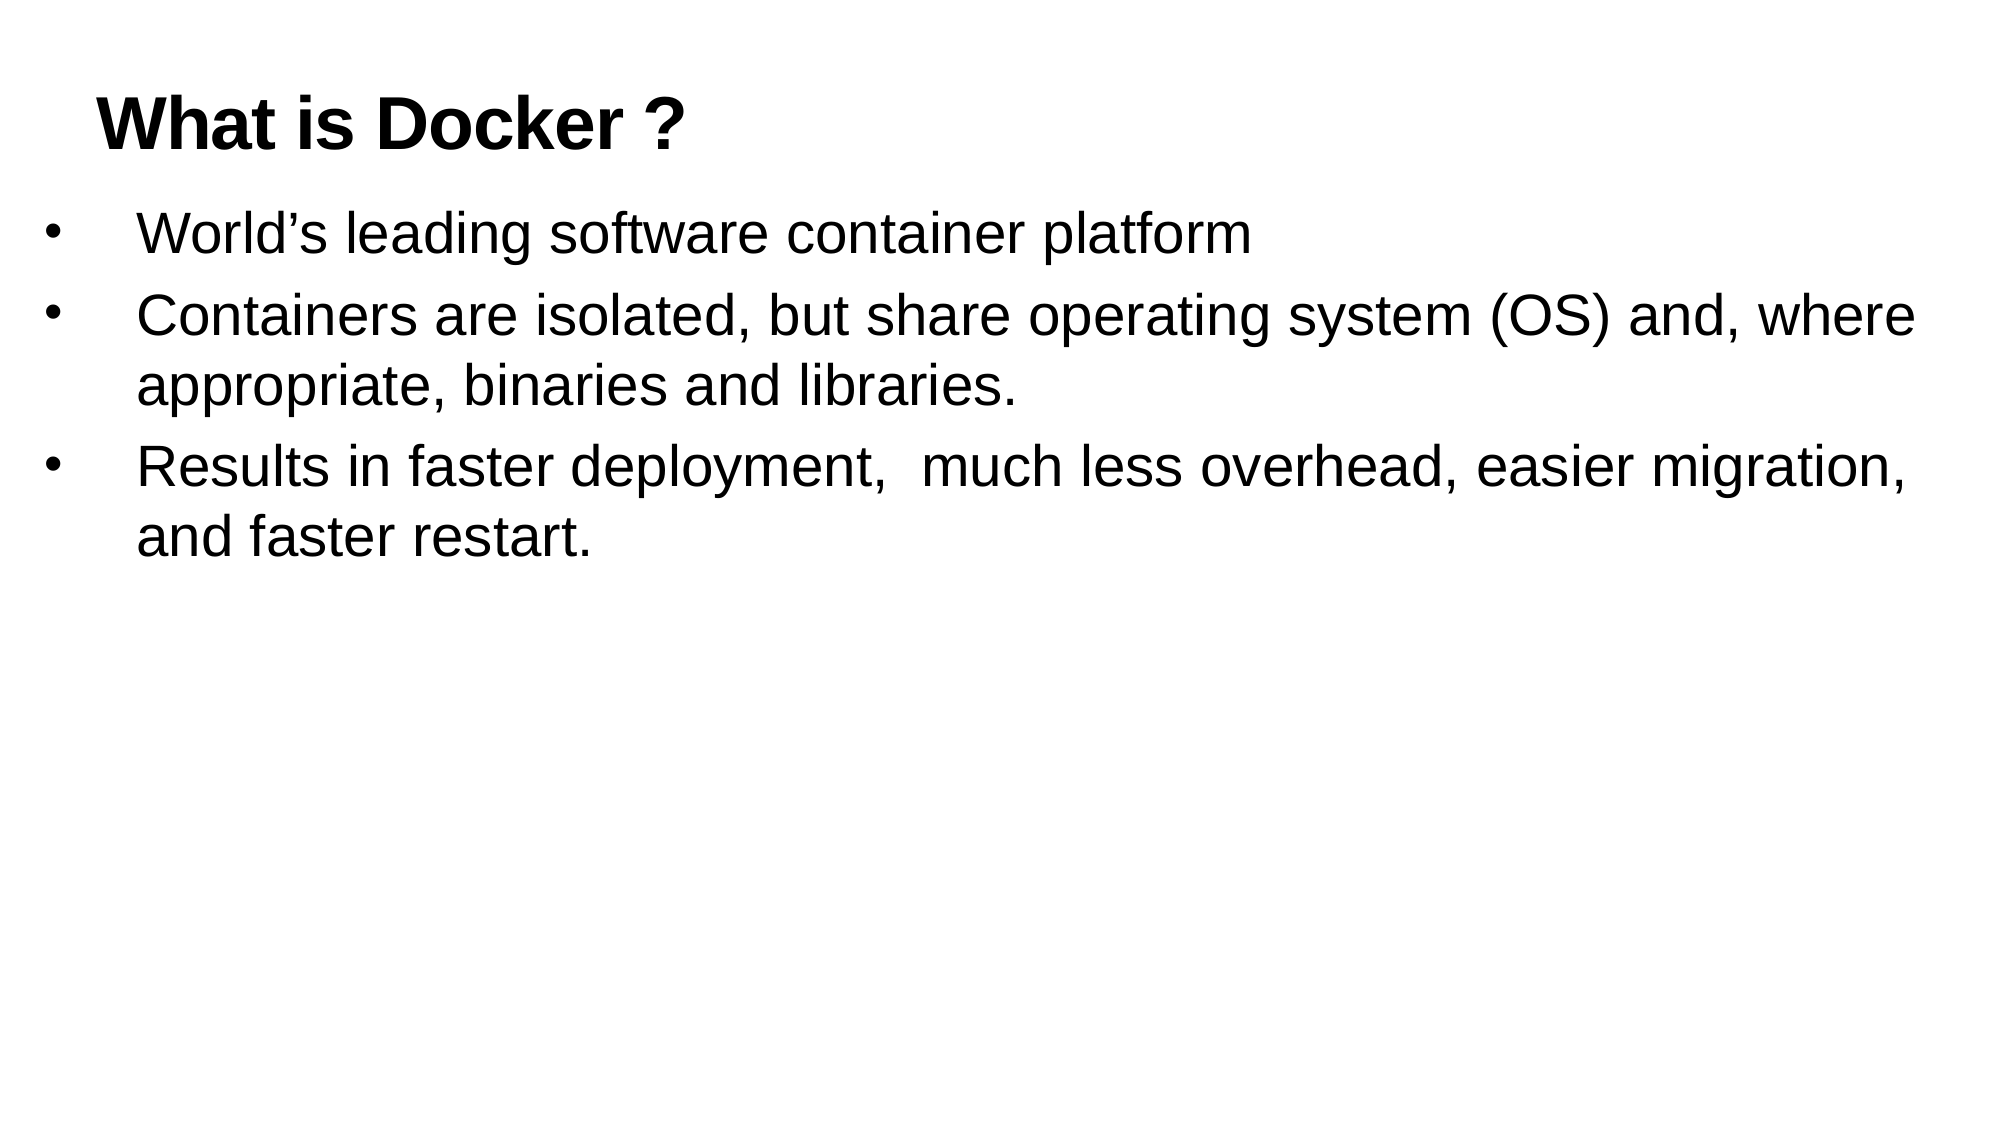

# What is Docker ?
World’s leading software container platform
Containers are isolated, but share operating system (OS) and, where appropriate, binaries and libraries.
Results in faster deployment,  much less overhead, easier migration, and faster restart.